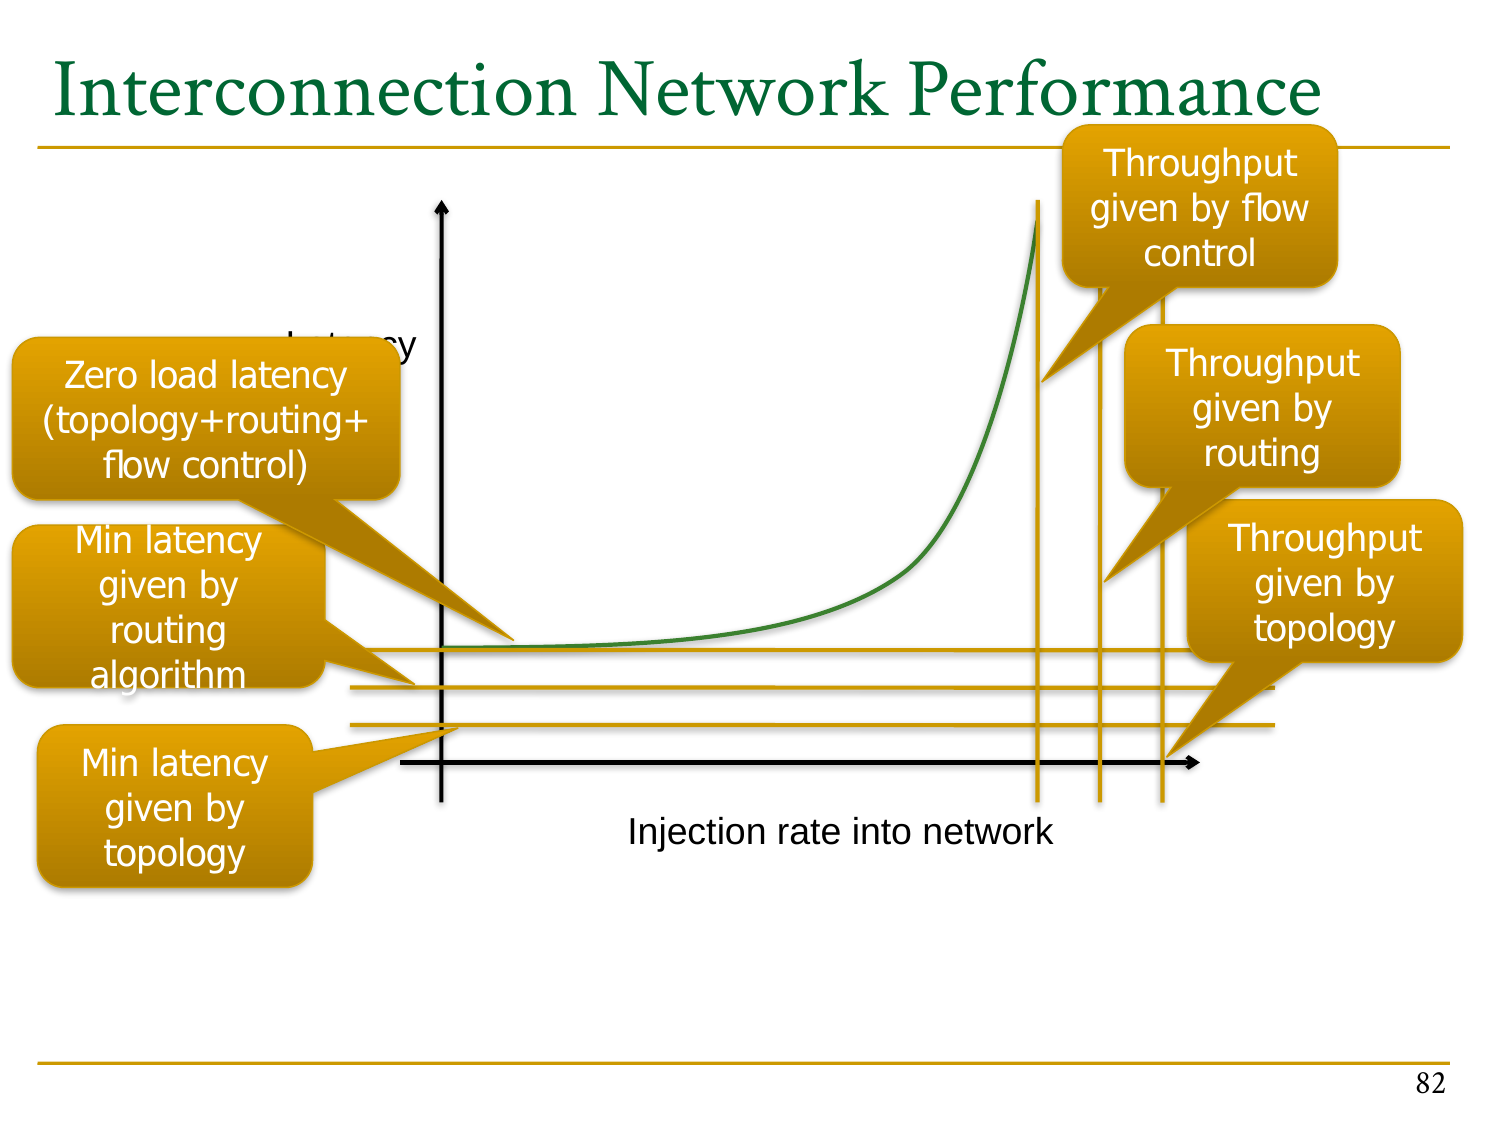

# Interconnection Network Performance
Throughput given by flow control

Latency
Throughput given by routing
Zero load latency
(topology+routing+ flow control)
Throughput given by topology
Min latency given by routing algorithm
Min latency given by topology
Injection rate into network
82